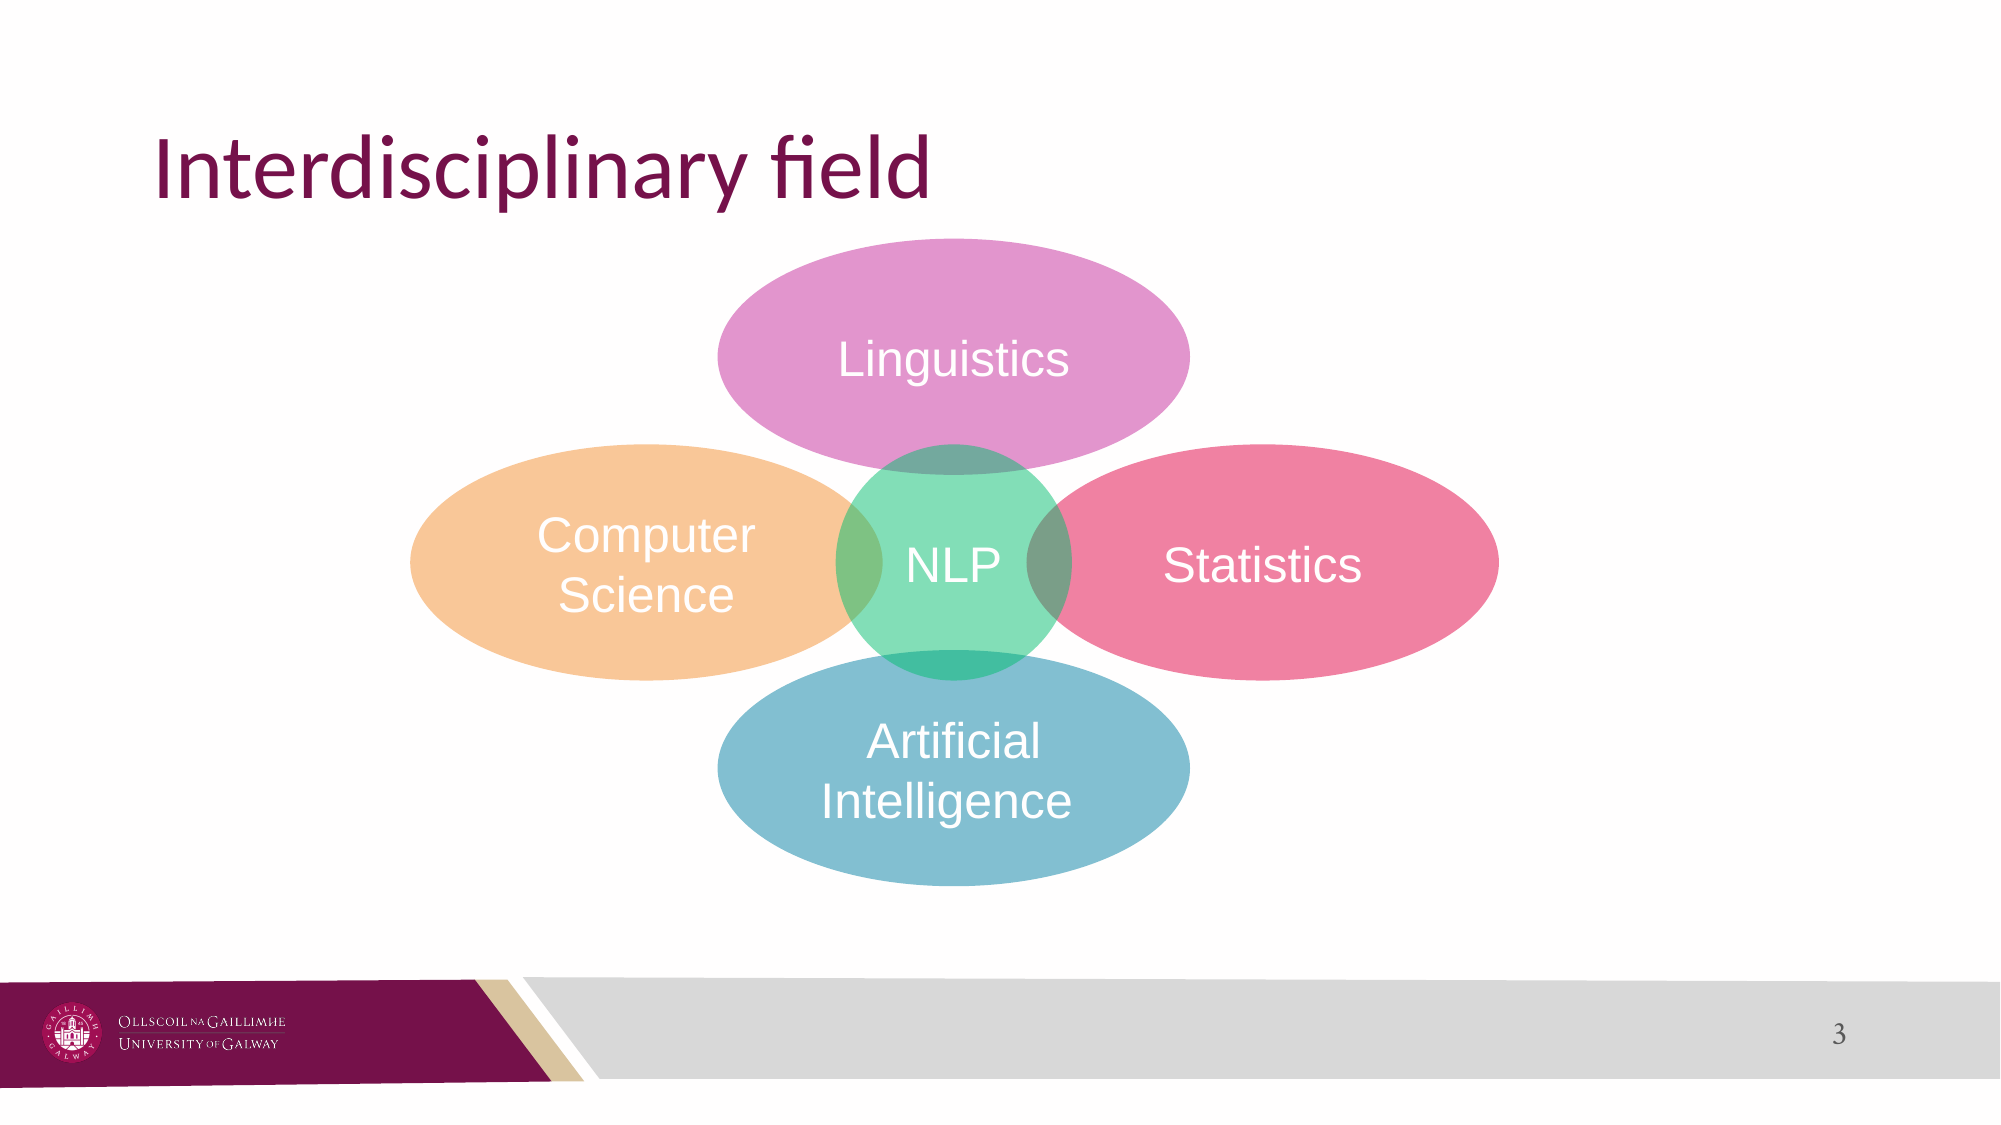

# Interdisciplinary field
Linguistics
Computer Science
NLP
Statistics
Artificial Intelligence
3